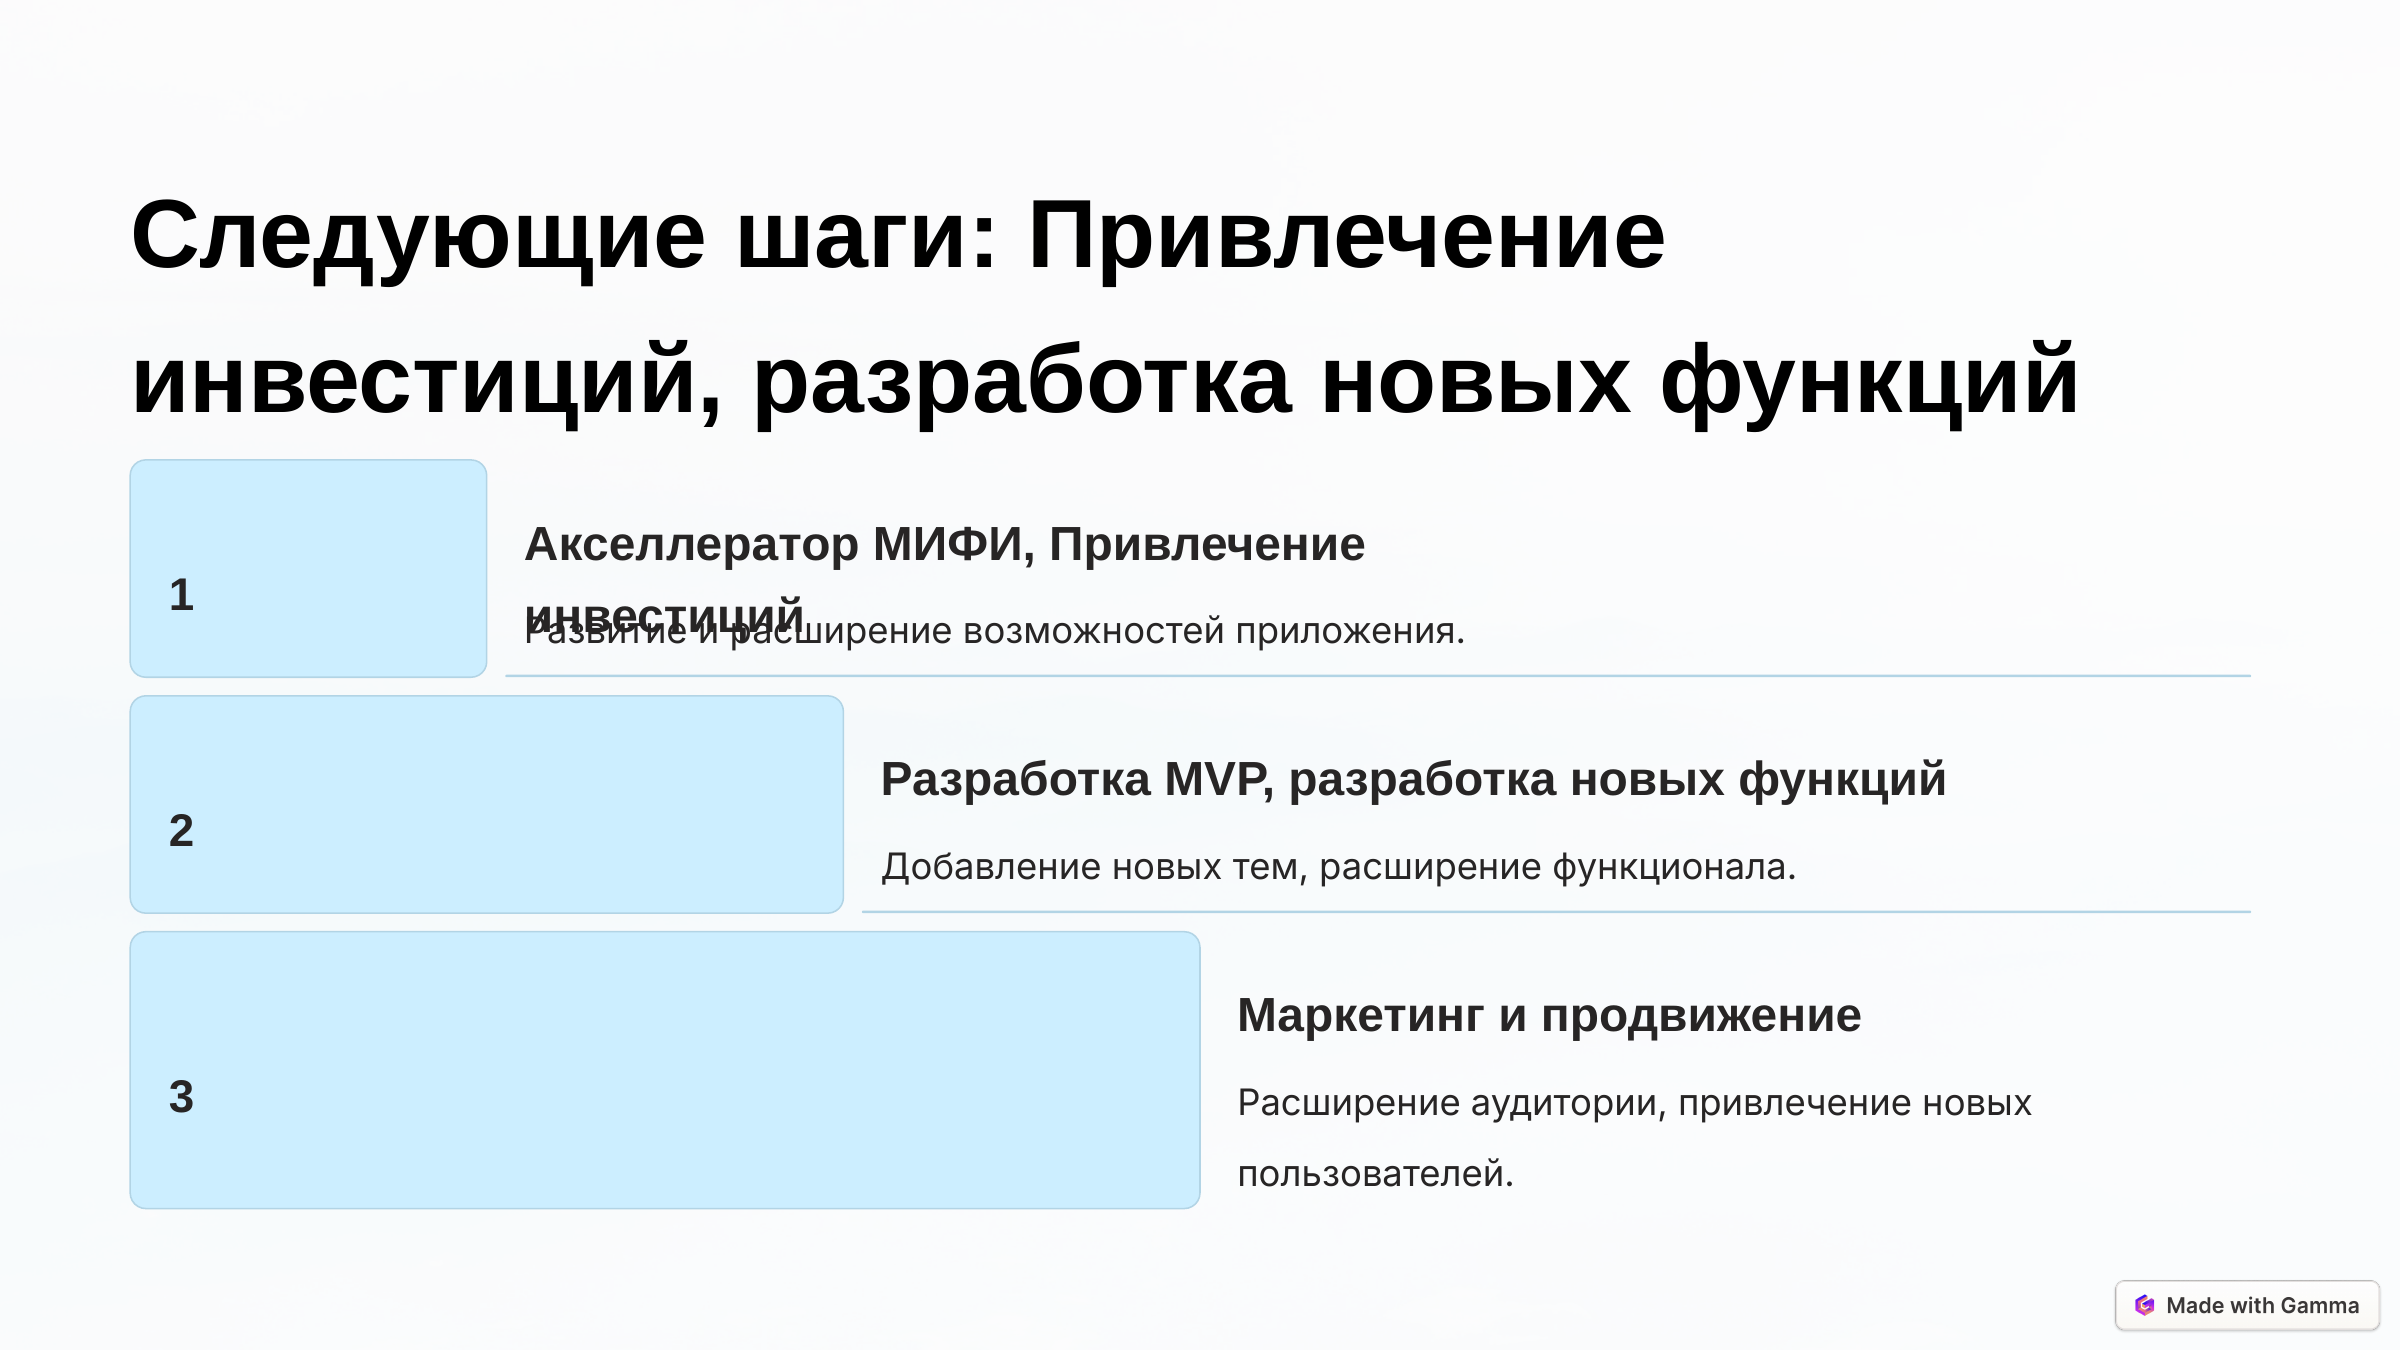

Следующие шаги: Привлечение инвестиций, разработка новых функций

Акселлератор МИФИ, Привлечение инвестиций
1
Развитие и расширение возможностей приложения.

Разработка МVP, разработка новых функций
2
Добавление новых тем, расширение функционала.

Маркетинг и продвижение
3
Расширение аудитории, привлечение новых пользователей.